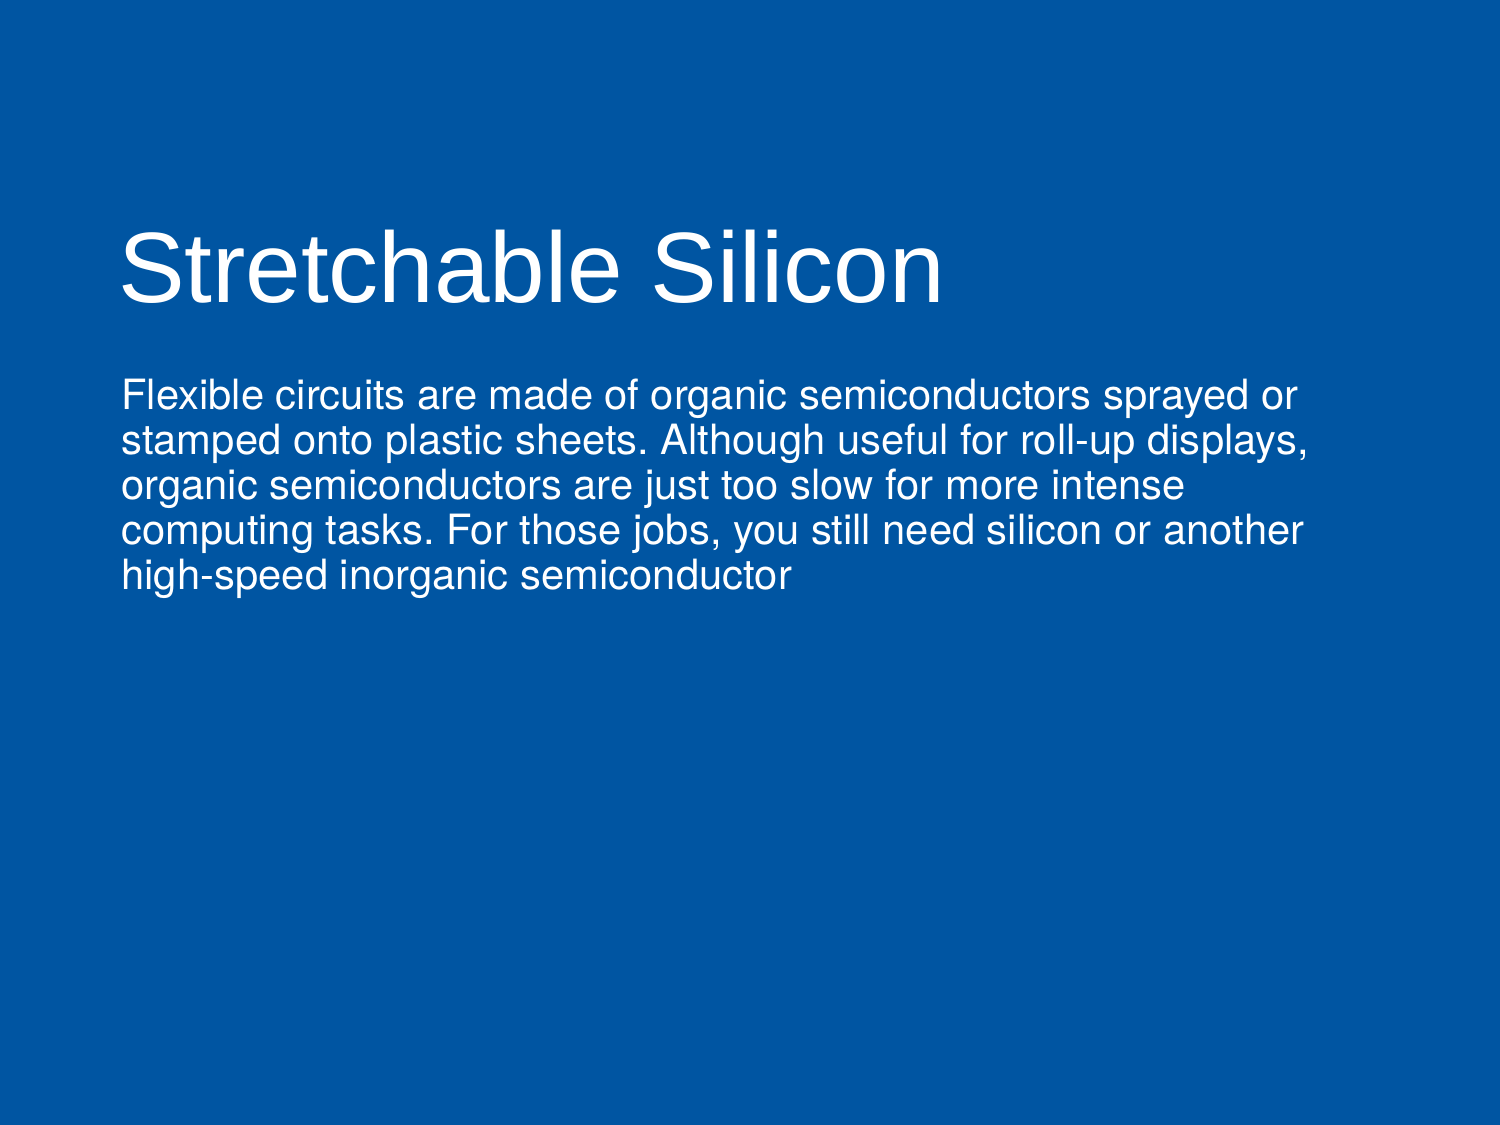

# Stretchable Silicon
Flexible circuits are made of organic semiconductors sprayed or stamped onto plastic sheets. Although useful for roll-up displays, organic semiconductors are just too slow for more intense computing tasks. For those jobs, you still need silicon or another high-speed inorganic semiconductor